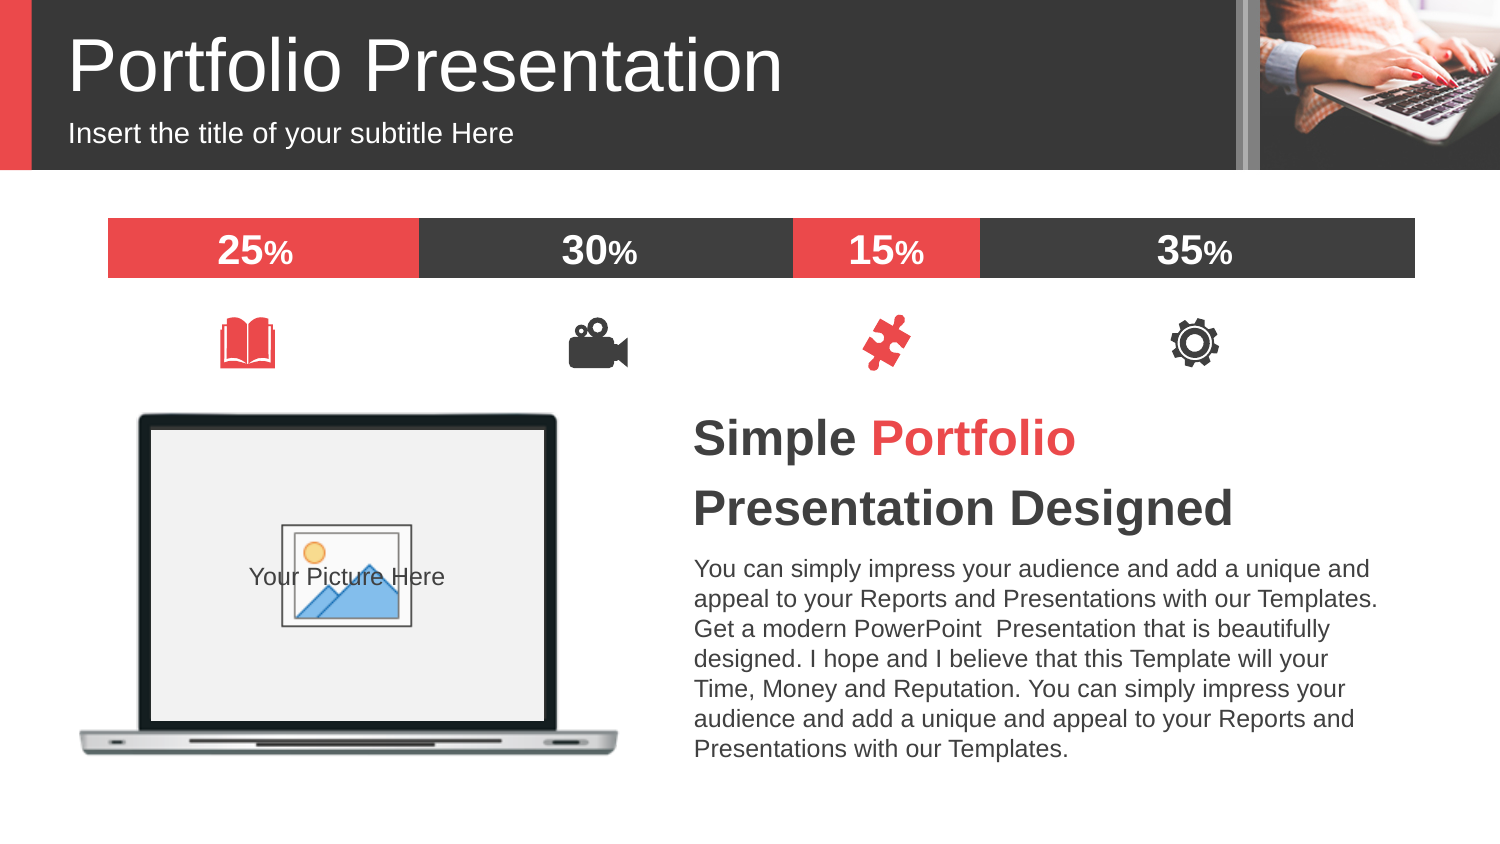

Portfolio Presentation
Insert the title of your subtitle Here

### Chart

| Category | Series 1 | Series 2 | Series 3 | Series 4 |
|---|---|---|---|---|
| Category 1 | 25.0 | 30.0 | 15.0 | 35.0 |
25%
30%
15%
35%

Simple Portfolio
Presentation Designed

You can simply impress your audience and add a unique and appeal to your Reports and Presentations with our Templates. Get a modern PowerPoint  Presentation that is beautifully designed. I hope and I believe that this Template will your Time, Money and Reputation. You can simply impress your audience and add a unique and appeal to your Reports and Presentations with our Templates.